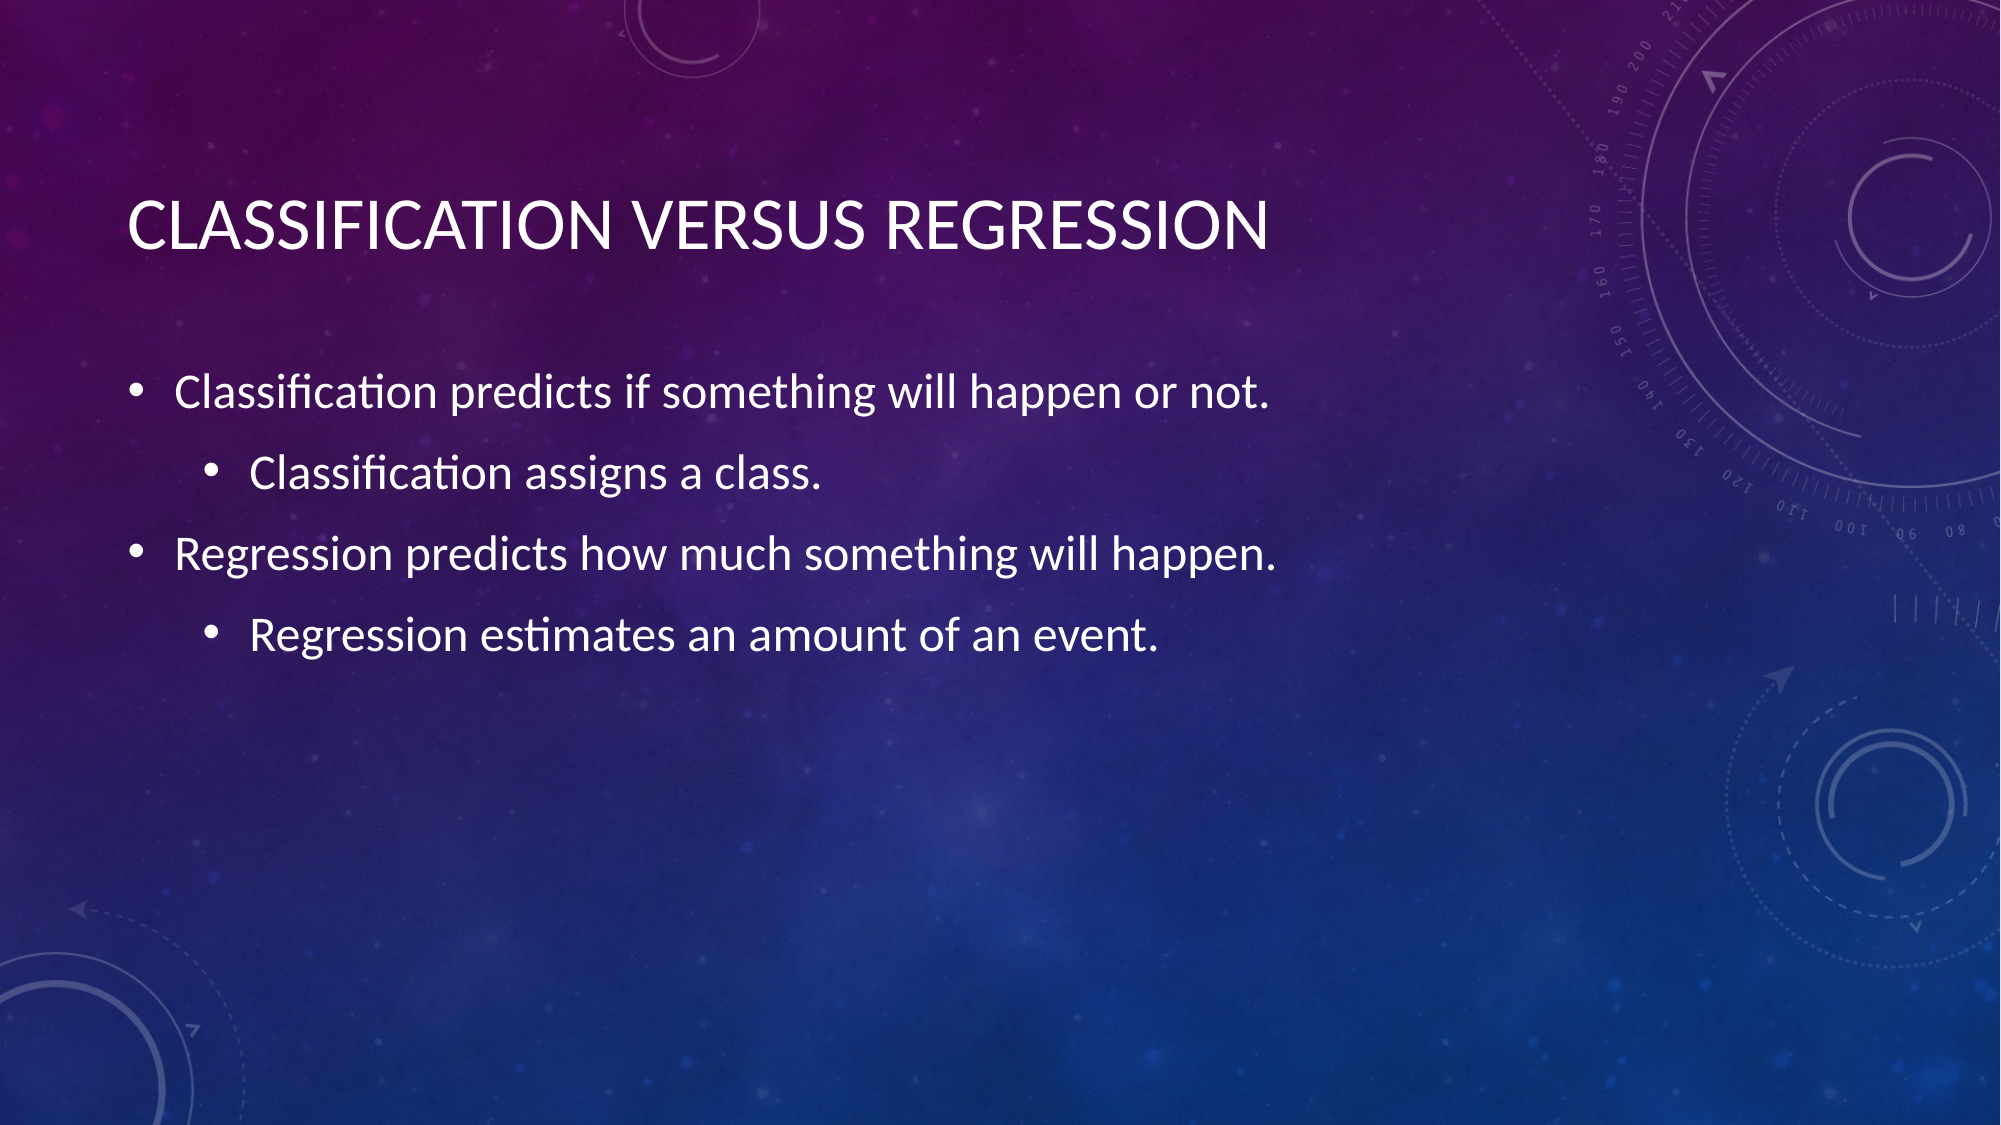

# Classification Versus Regression
Classification predicts if something will happen or not.
Classification assigns a class.
Regression predicts how much something will happen.
Regression estimates an amount of an event.